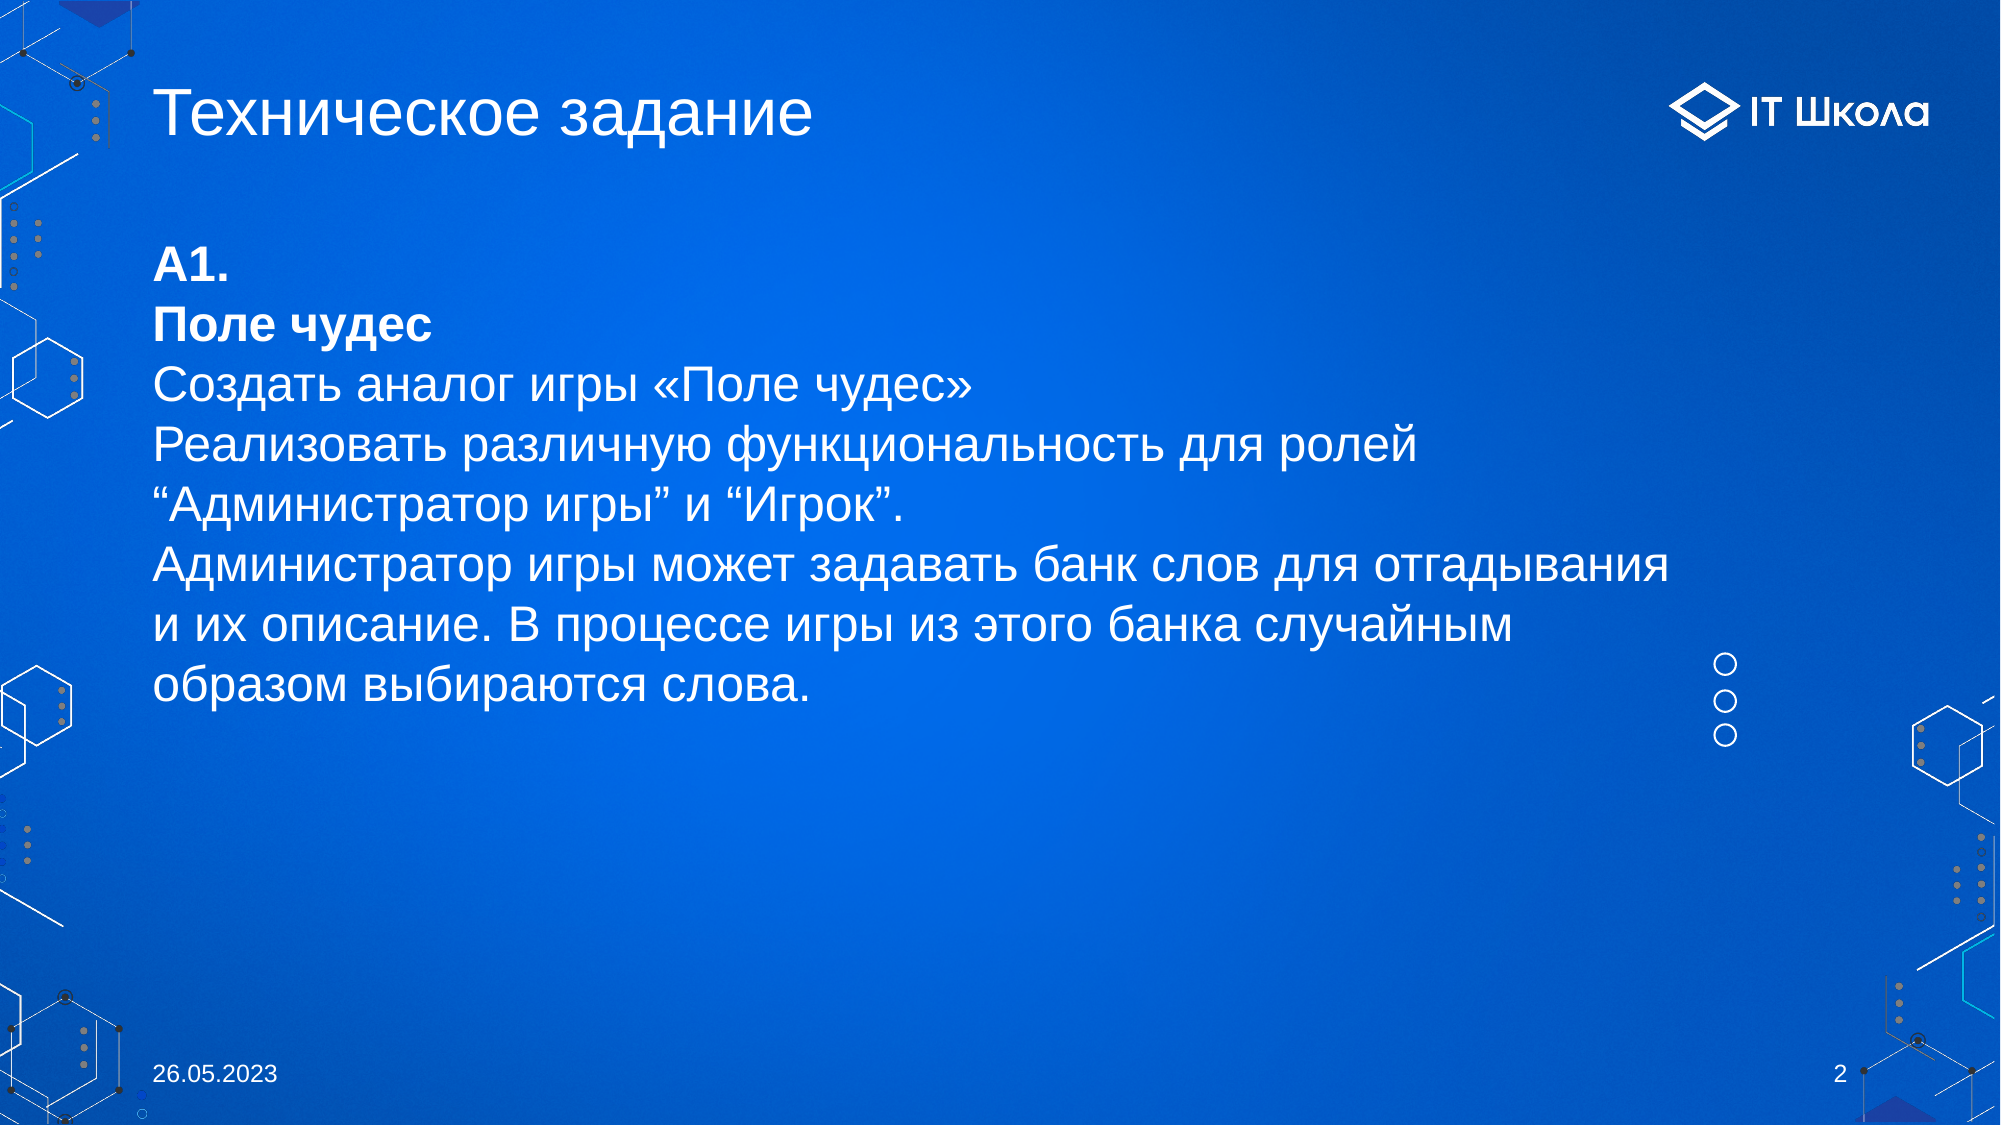

# Техническое задание
A1.
Поле чудес
Создать аналог игры «Поле чудес»
Реализовать различную функциональность для ролей “Администратор игры” и “Игрок”.
Администратор игры может задавать банк слов для отгадывания и их описание. В процессе игры из этого банка случайным образом выбираются слова.

26.05.2023
2